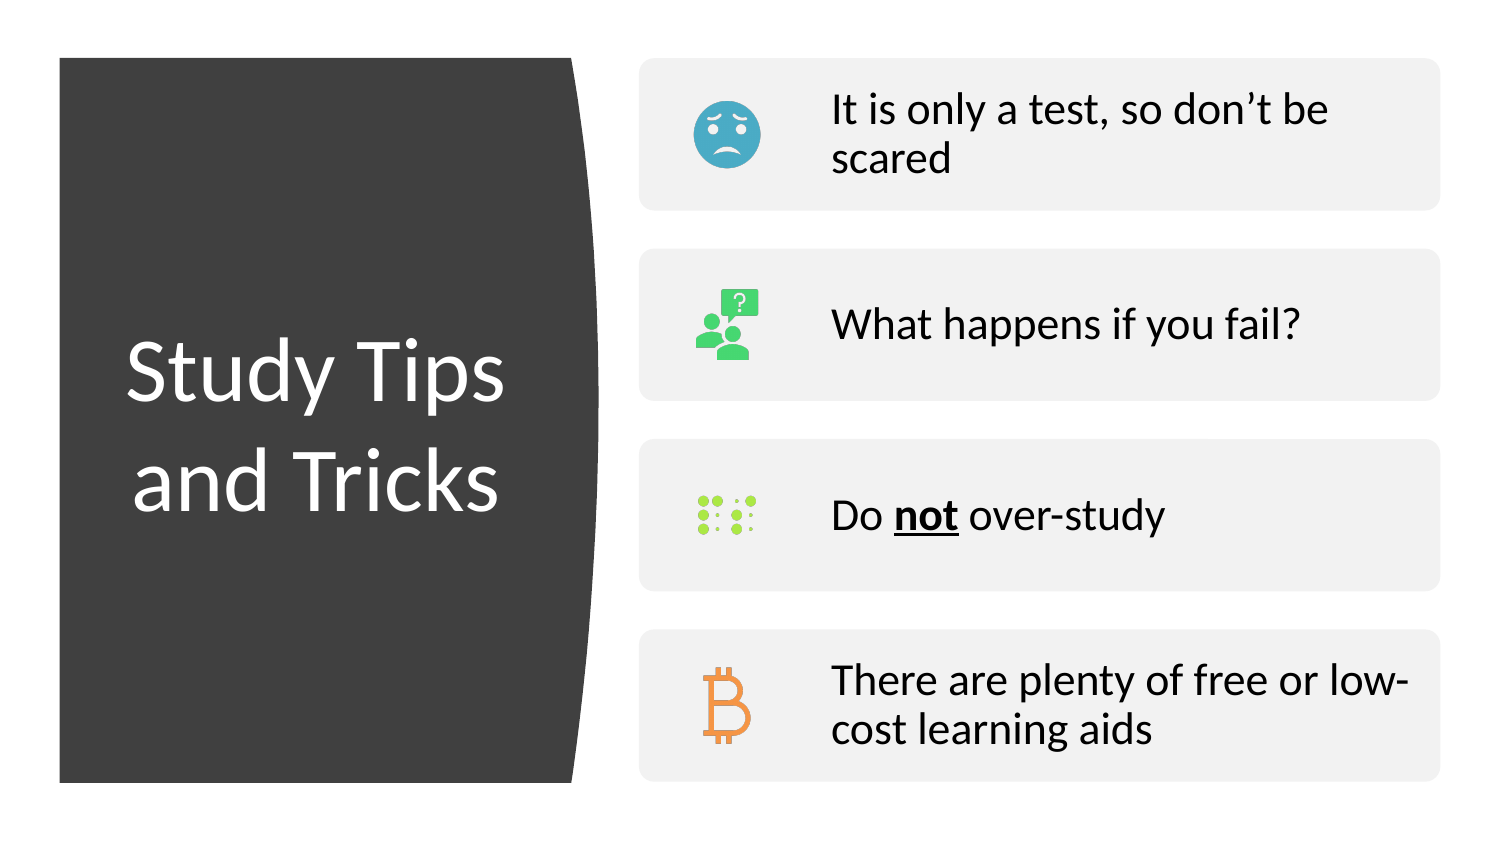

It is only a test, so don’t be scared
What happens if you fail?
Do not over-study
There are plenty of free or low-cost learning aids
# Study Tips and Tricks